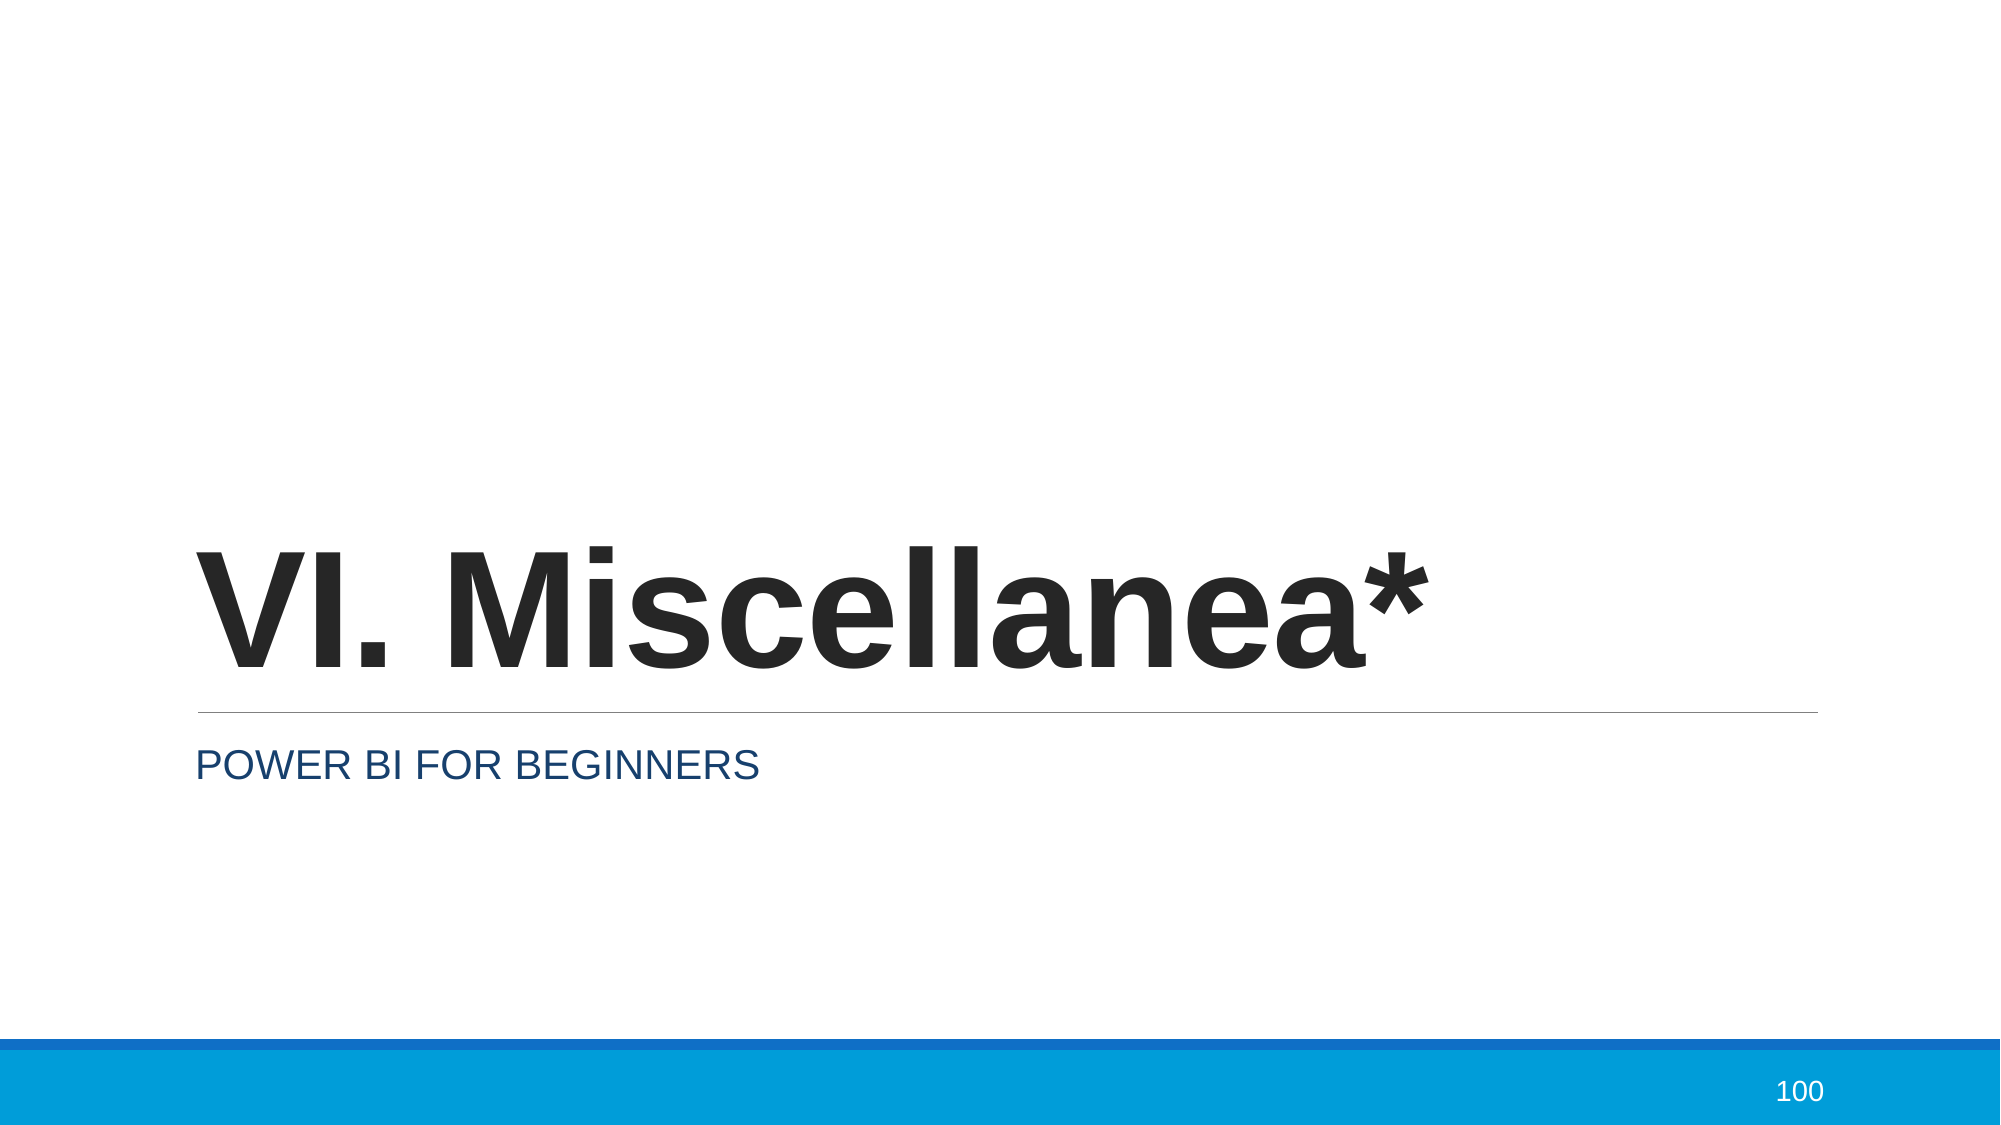

# VI. Miscellanea*
Power BI FOR BEGINNERS
100